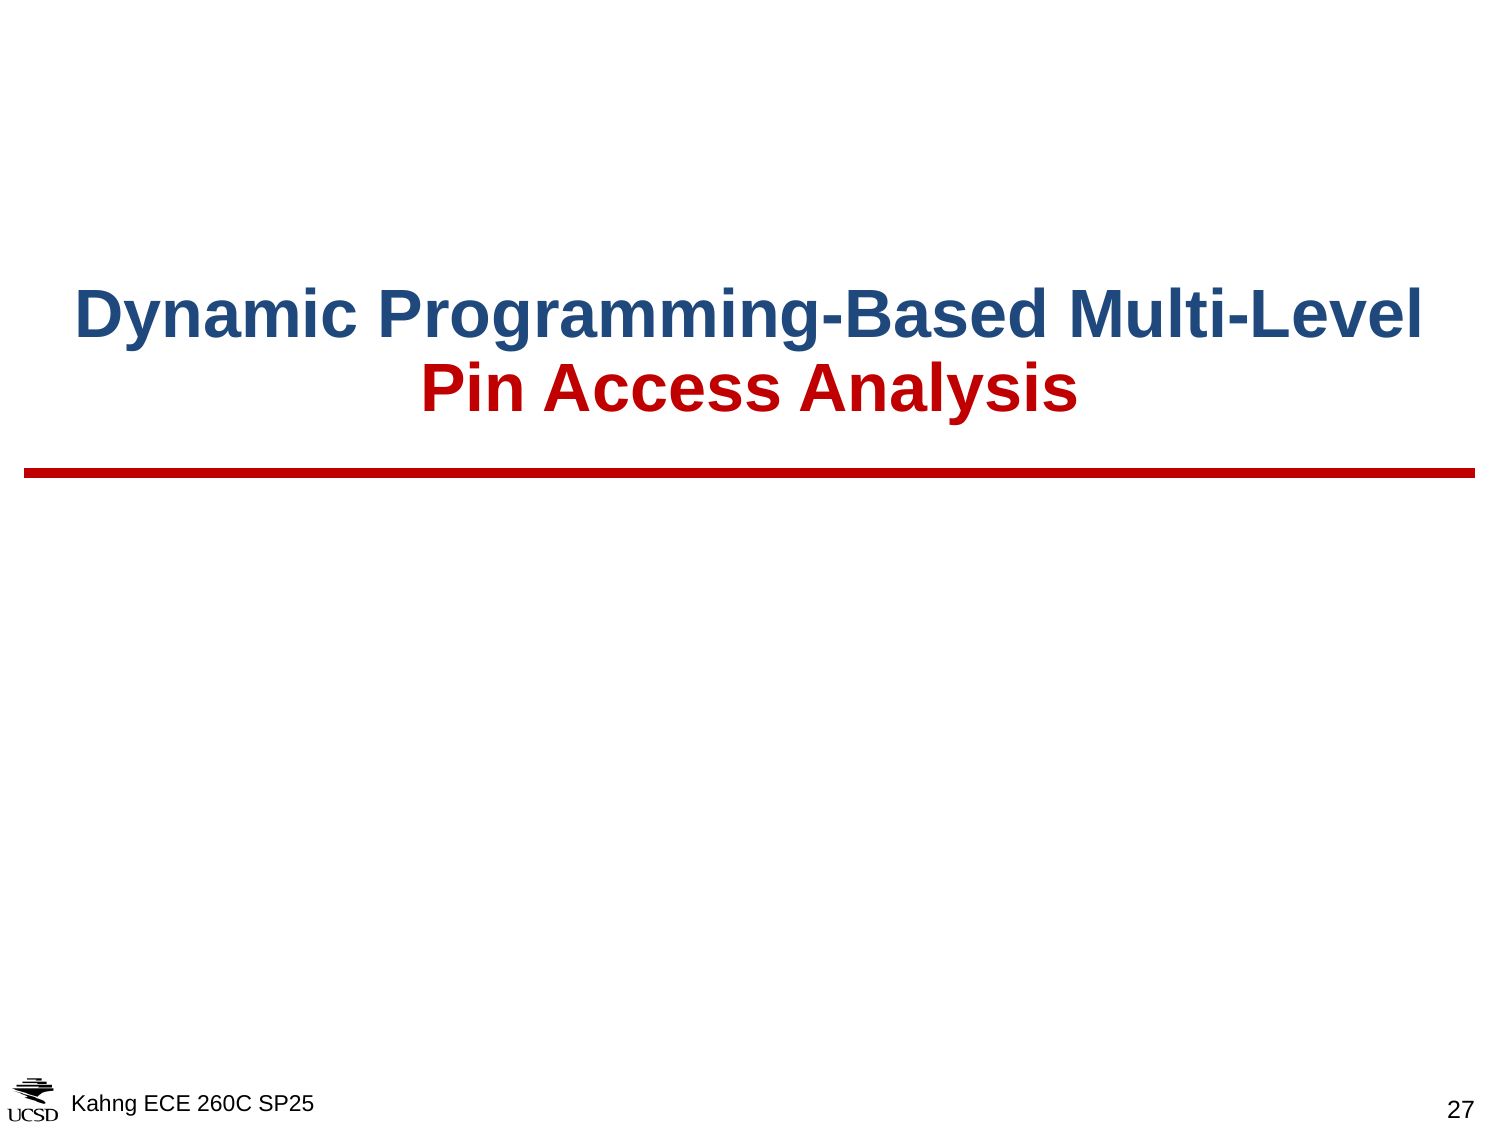

# Dynamic Programming-Based Multi-Level Pin Access Analysis
Kahng ECE 260C SP25